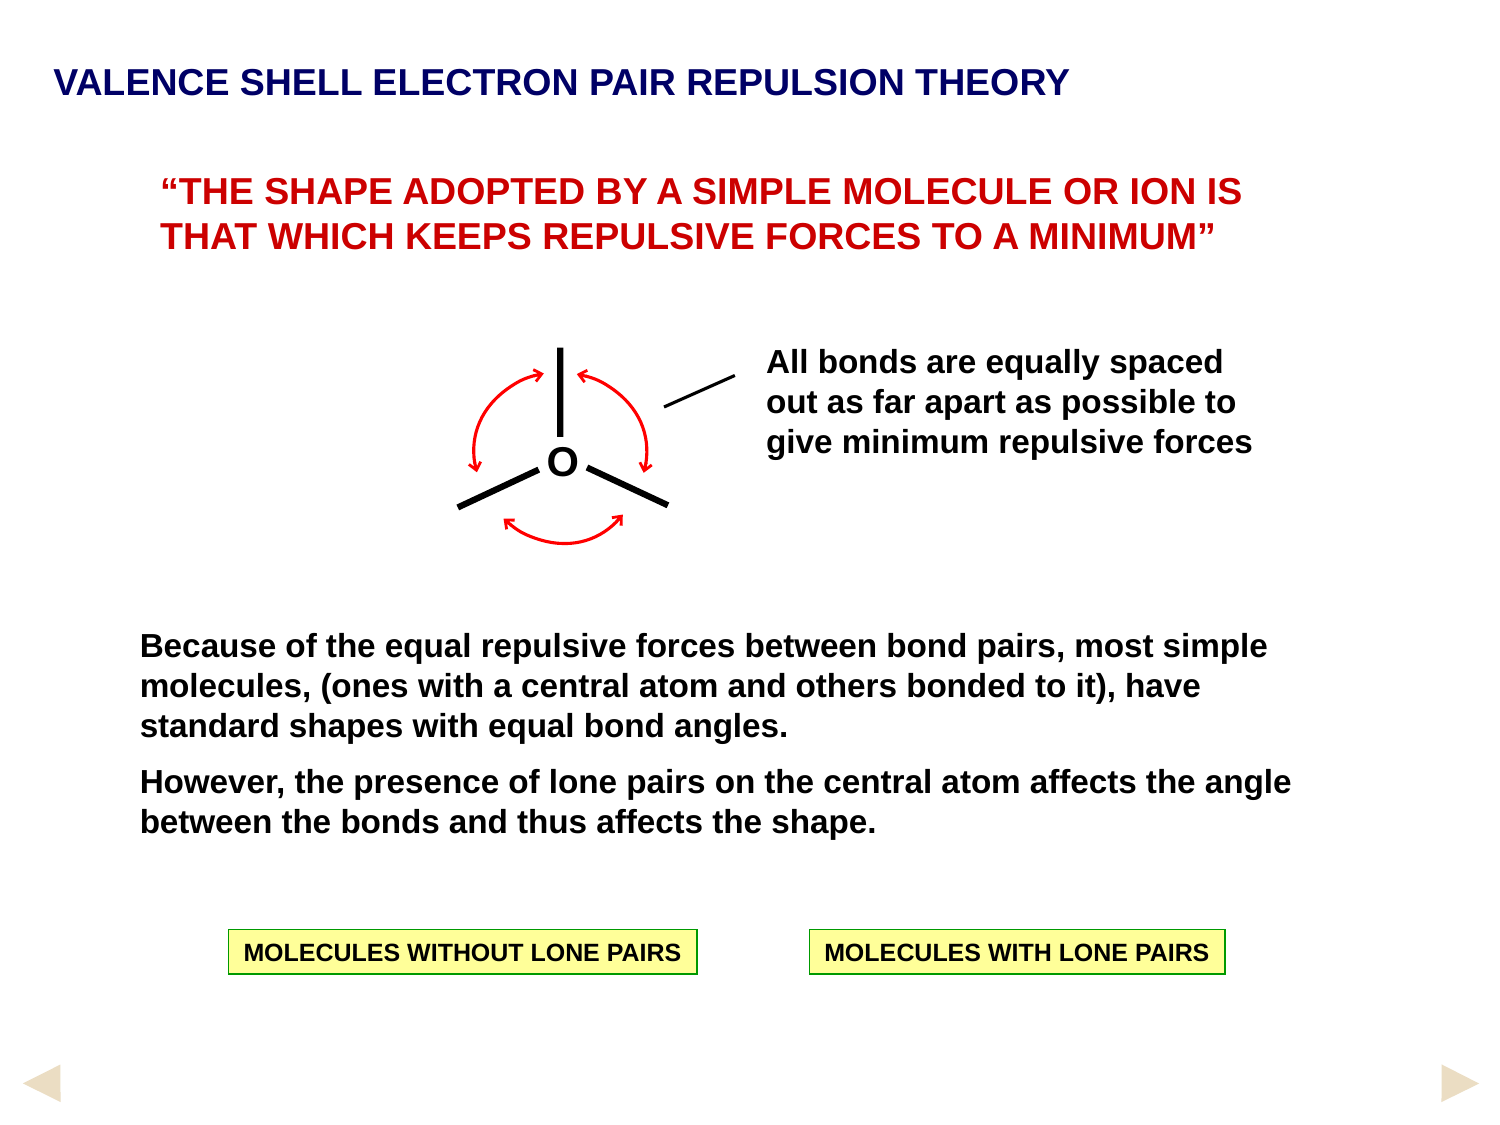

VALENCE SHELL ELECTRON PAIR REPULSION THEORY
“THE SHAPE ADOPTED BY A SIMPLE MOLECULE OR ION IS THAT WHICH KEEPS REPULSIVE FORCES TO A MINIMUM”
All bonds are equally spaced out as far apart as possible to give minimum repulsive forces

O

Because of the equal repulsive forces between bond pairs, most simple molecules, (ones with a central atom and others bonded to it), have standard shapes with equal bond angles.
However, the presence of lone pairs on the central atom affects the angle between the bonds and thus affects the shape.
MOLECULES WITHOUT LONE PAIRS

MOLECULES WITH LONE PAIRS